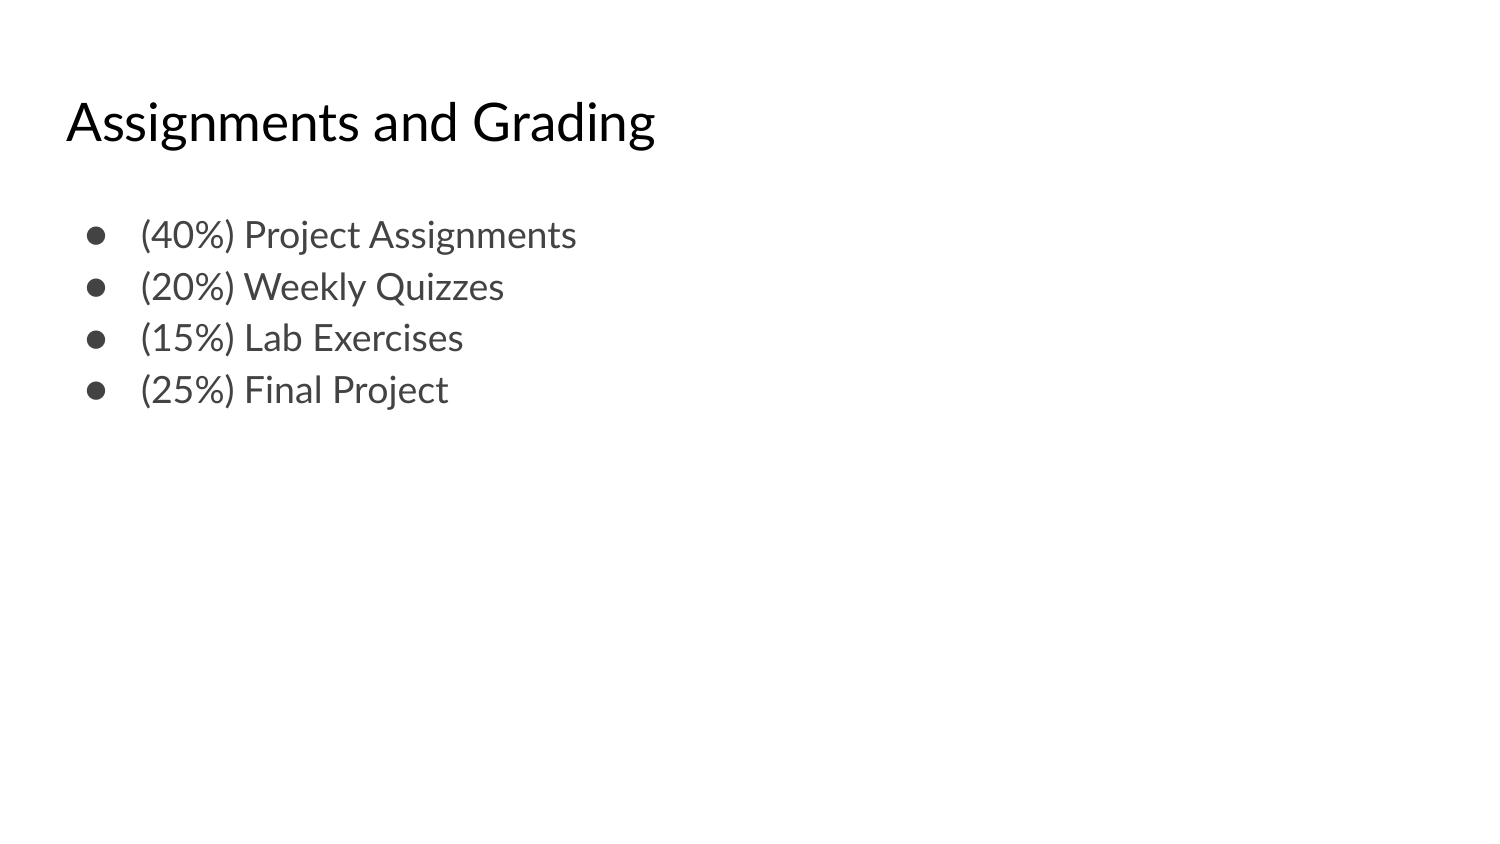

# Assignments and Grading
(40%) Project Assignments
(20%) Weekly Quizzes
(15%) Lab Exercises
(25%) Final Project